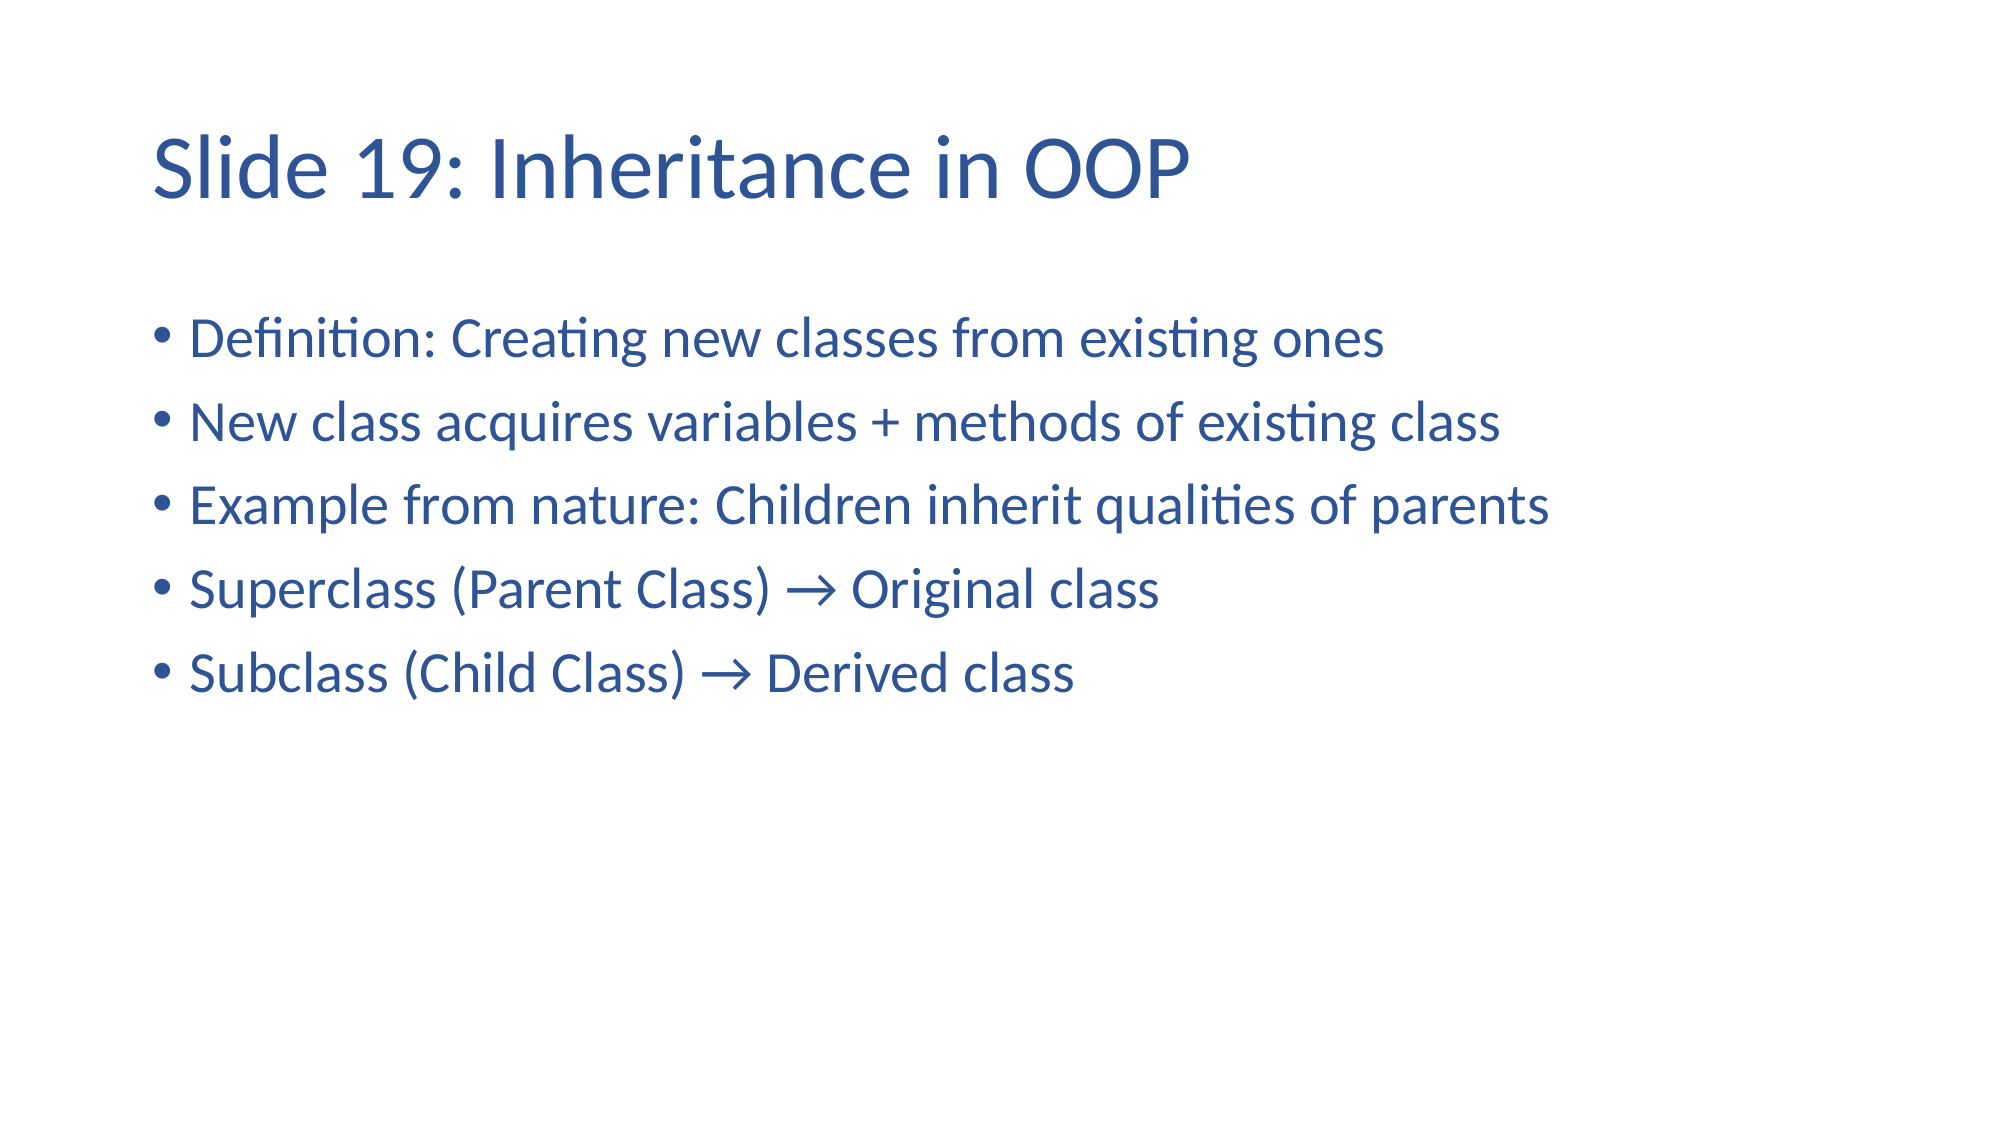

# Slide 19: Inheritance in OOP
Definition: Creating new classes from existing ones
New class acquires variables + methods of existing class
Example from nature: Children inherit qualities of parents
Superclass (Parent Class) → Original class
Subclass (Child Class) → Derived class